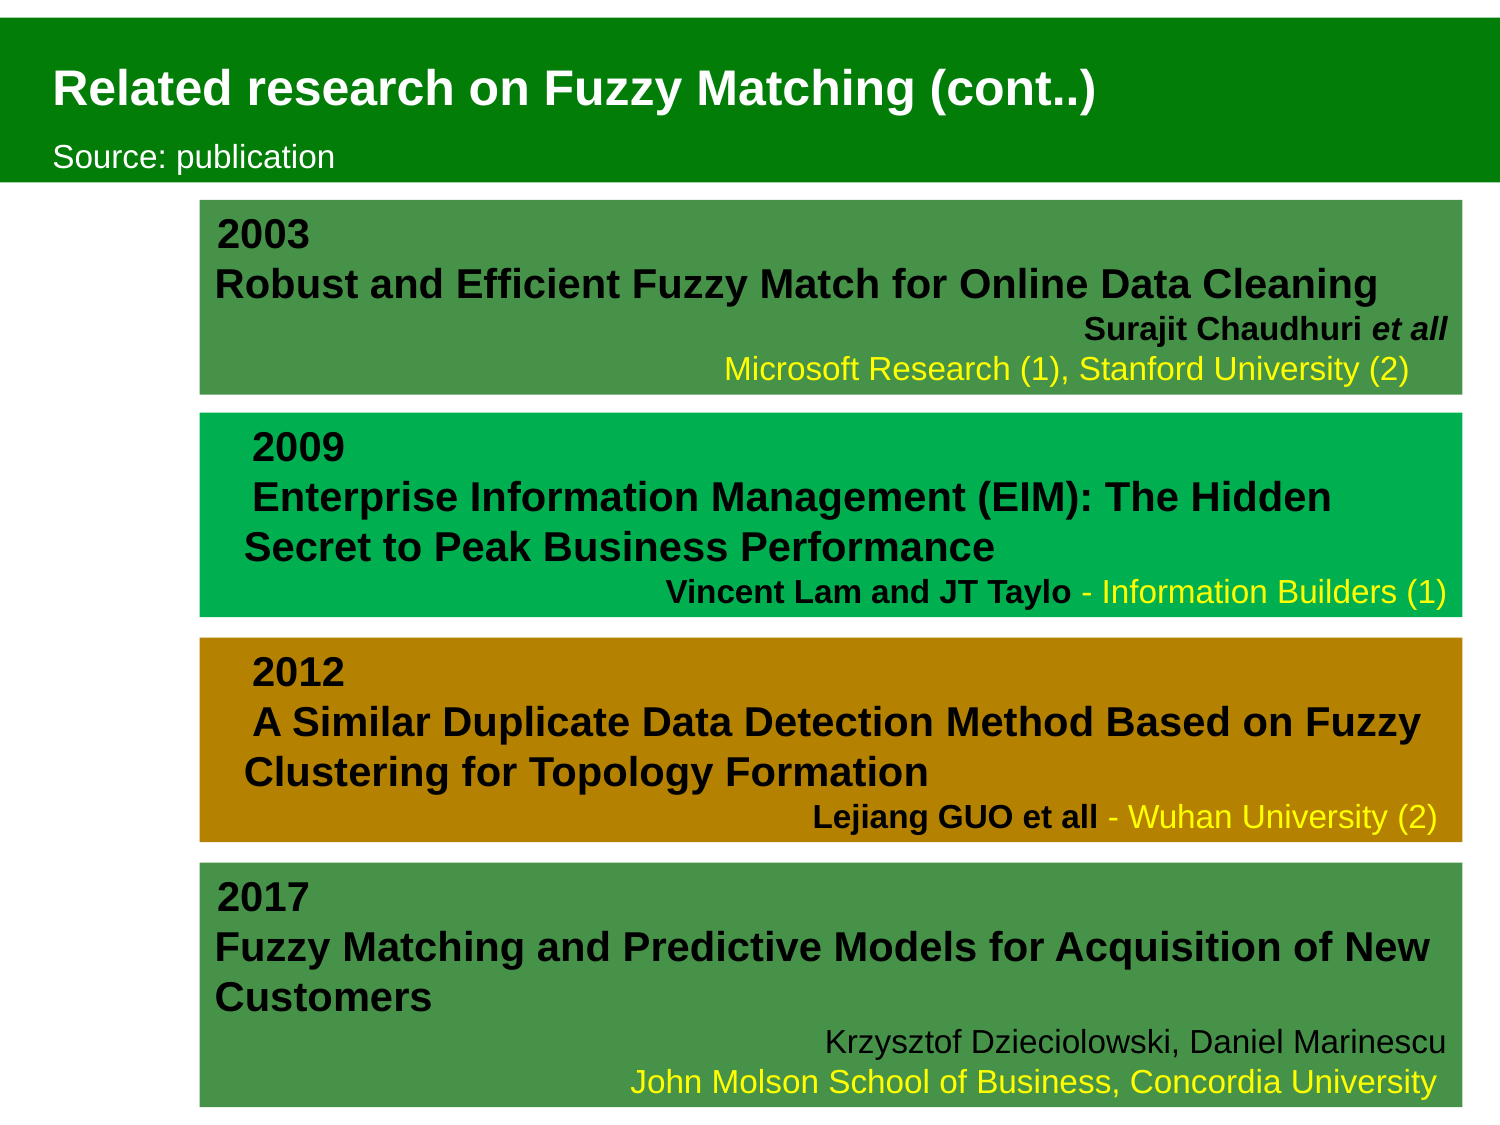

Related research on Fuzzy Matching (cont..)
Source: publication
2003
Robust and Efficient Fuzzy Match for Online Data Cleaning
Surajit Chaudhuri et all
Microsoft Research (1), Stanford University (2)
2009
Enterprise Information Management (EIM): The Hidden Secret to Peak Business Performance
Vincent Lam and JT Taylo - Information Builders (1)
2012
A Similar Duplicate Data Detection Method Based on Fuzzy Clustering for Topology Formation
Lejiang GUO et all - Wuhan University (2)
2017
Fuzzy Matching and Predictive Models for Acquisition of New Customers
Krzysztof Dzieciolowski, Daniel Marinescu
John Molson School of Business, Concordia University